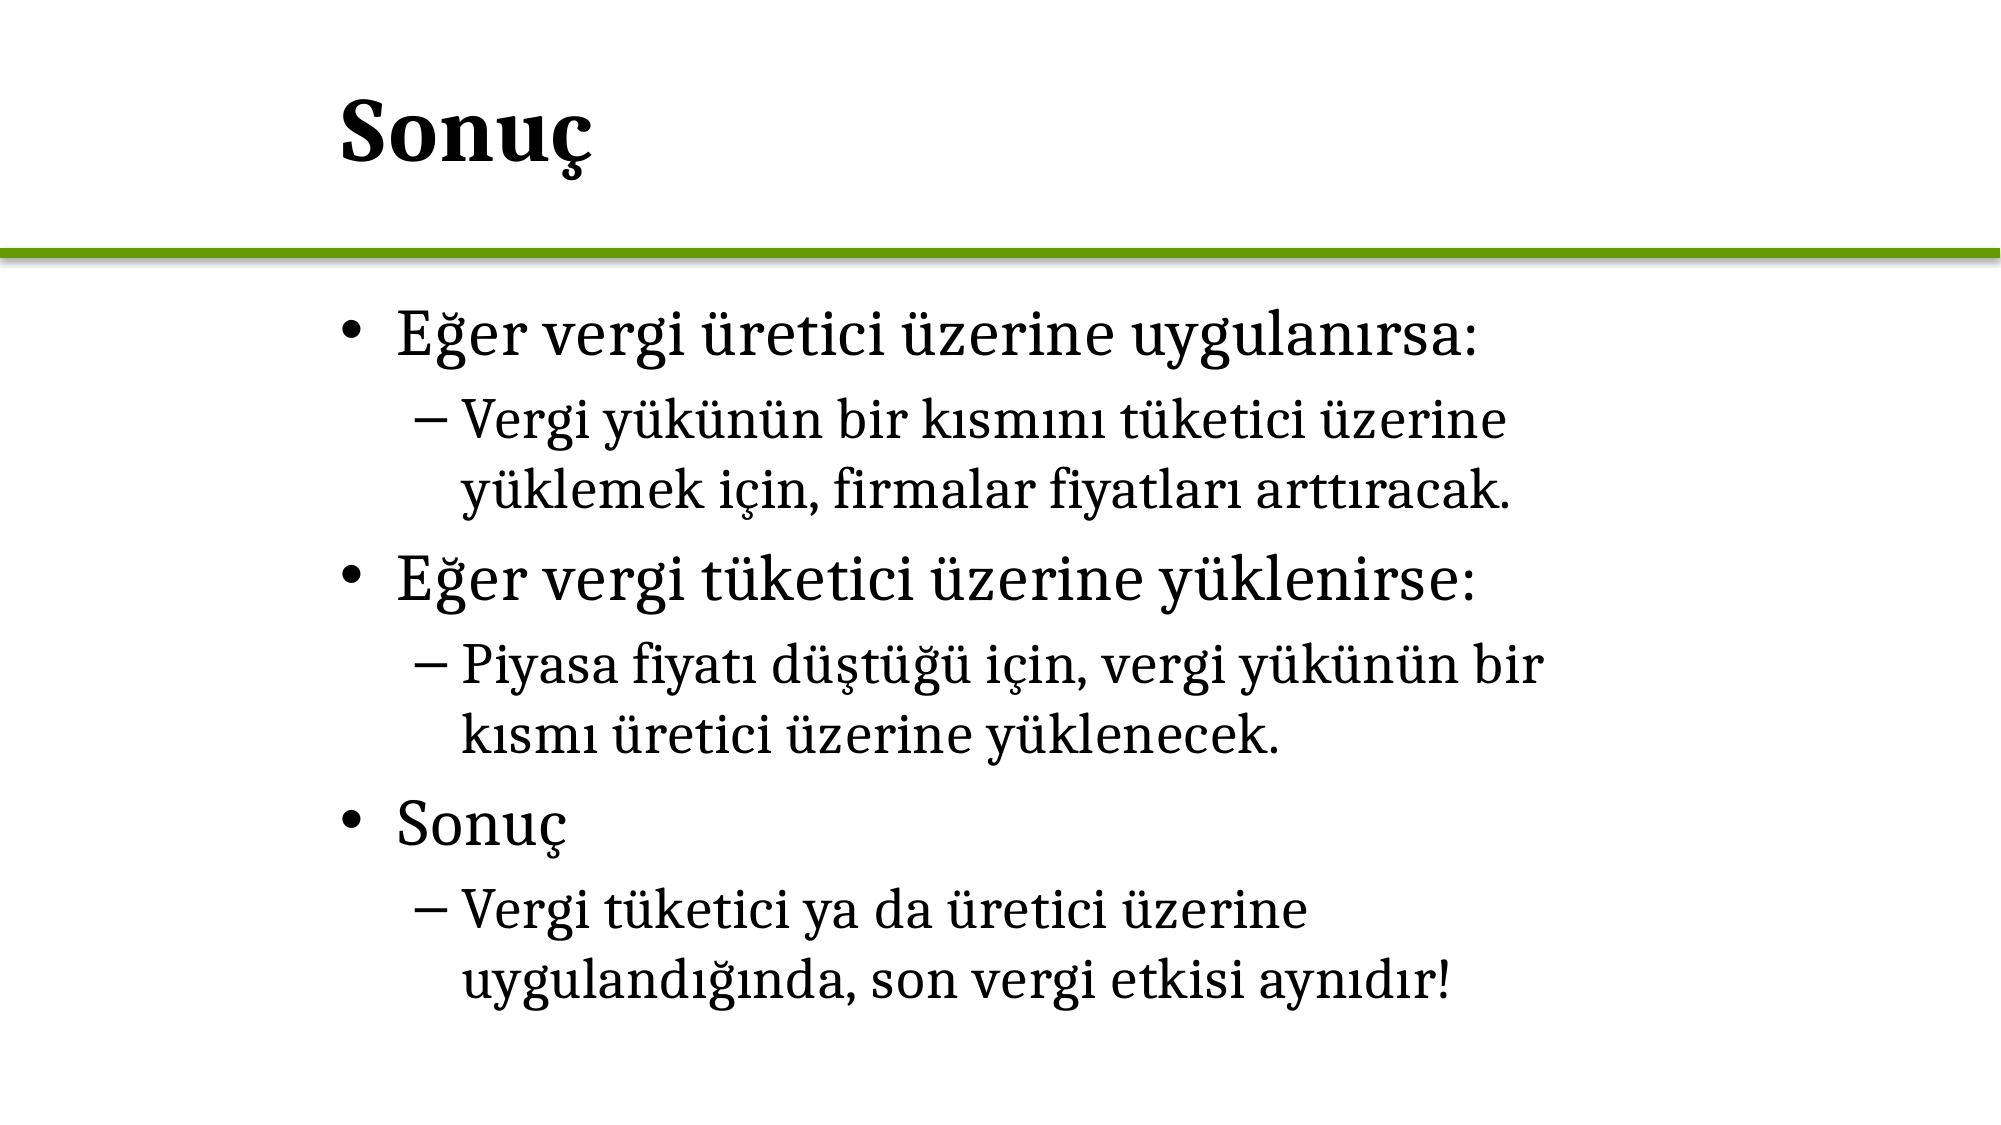

# Sonuç
Eğer vergi üretici üzerine uygulanırsa:
Vergi yükünün bir kısmını tüketici üzerine yüklemek için, firmalar fiyatları arttıracak.
Eğer vergi tüketici üzerine yüklenirse:
Piyasa fiyatı düştüğü için, vergi yükünün bir kısmı üretici üzerine yüklenecek.
Sonuç
Vergi tüketici ya da üretici üzerine uygulandığında, son vergi etkisi aynıdır!